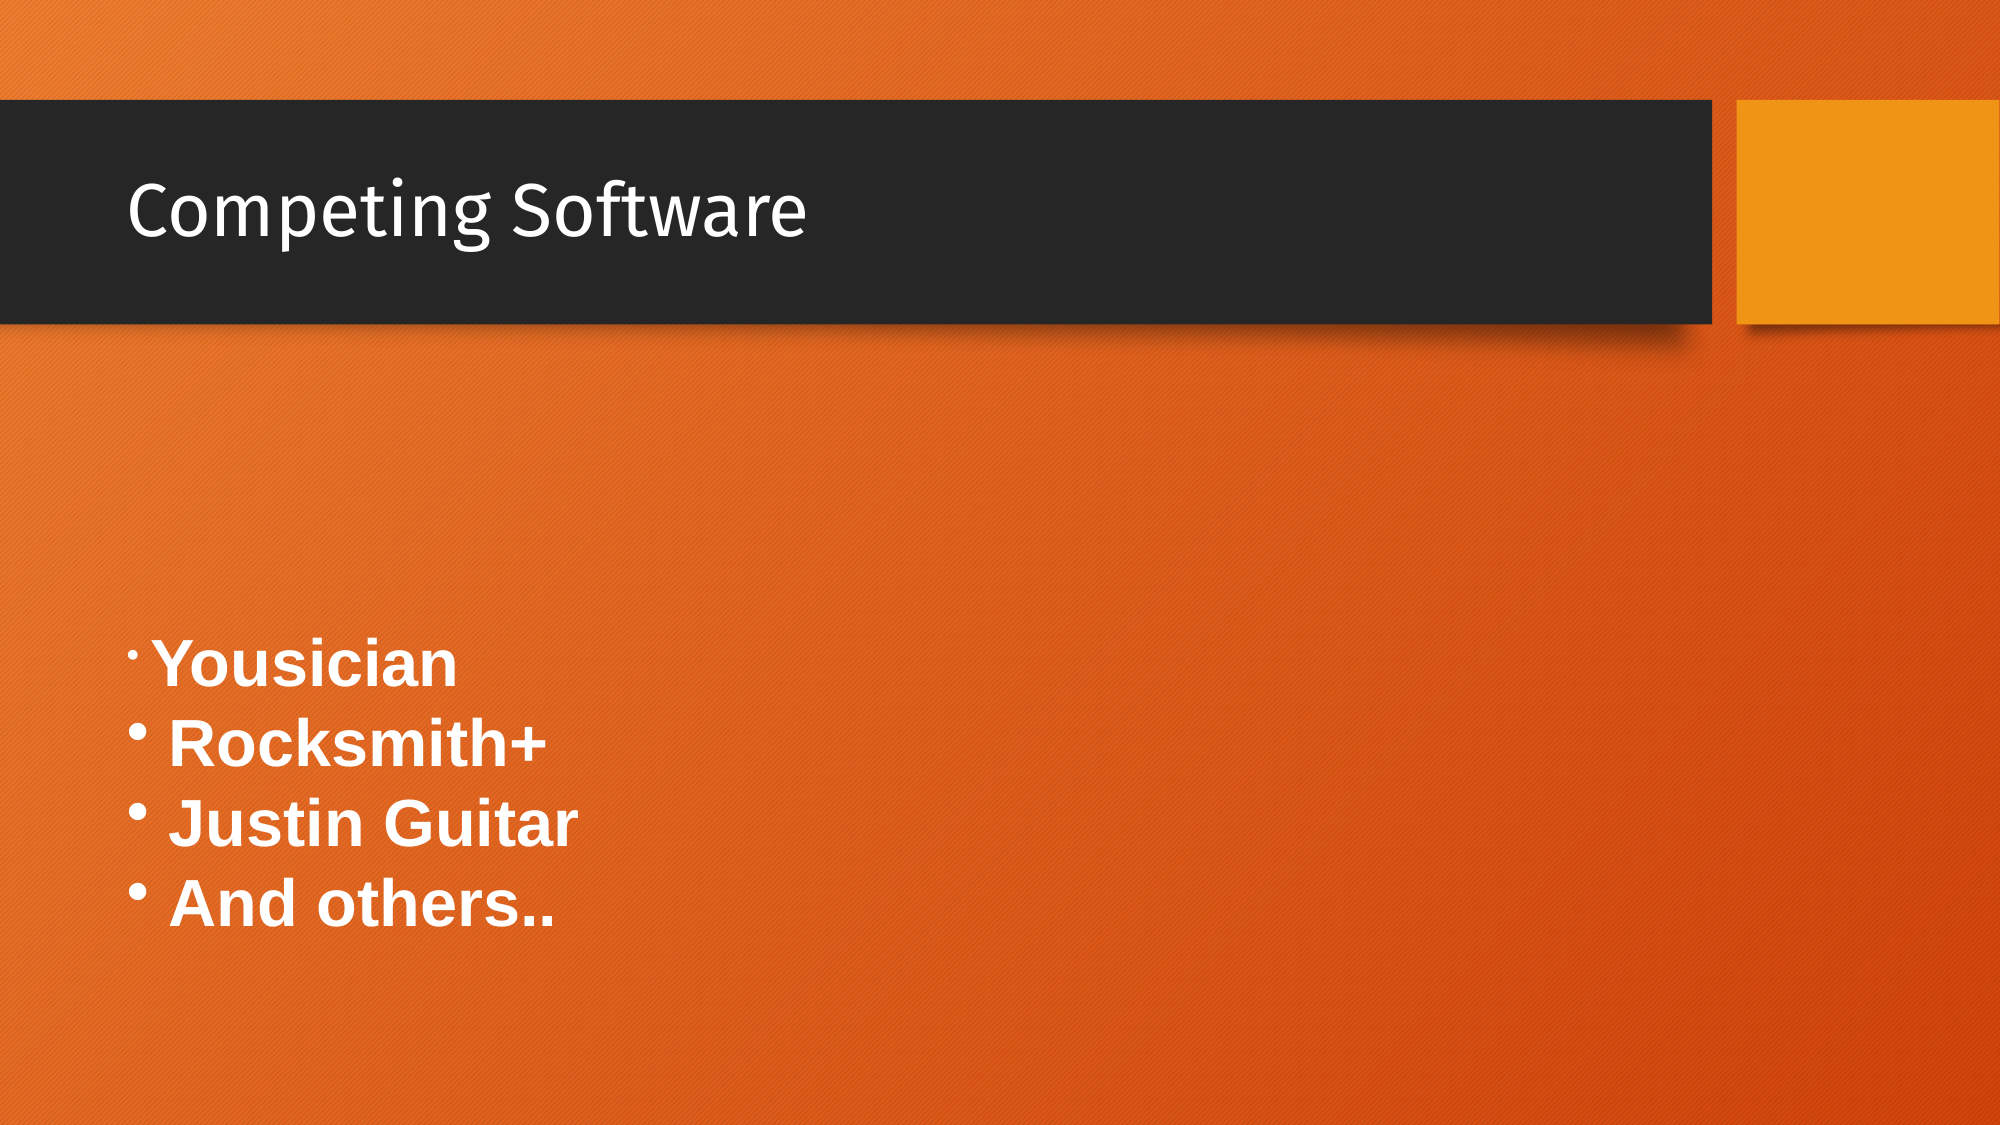

# Competing Software
 Yousician
 Rocksmith+
 Justin Guitar
 And others..